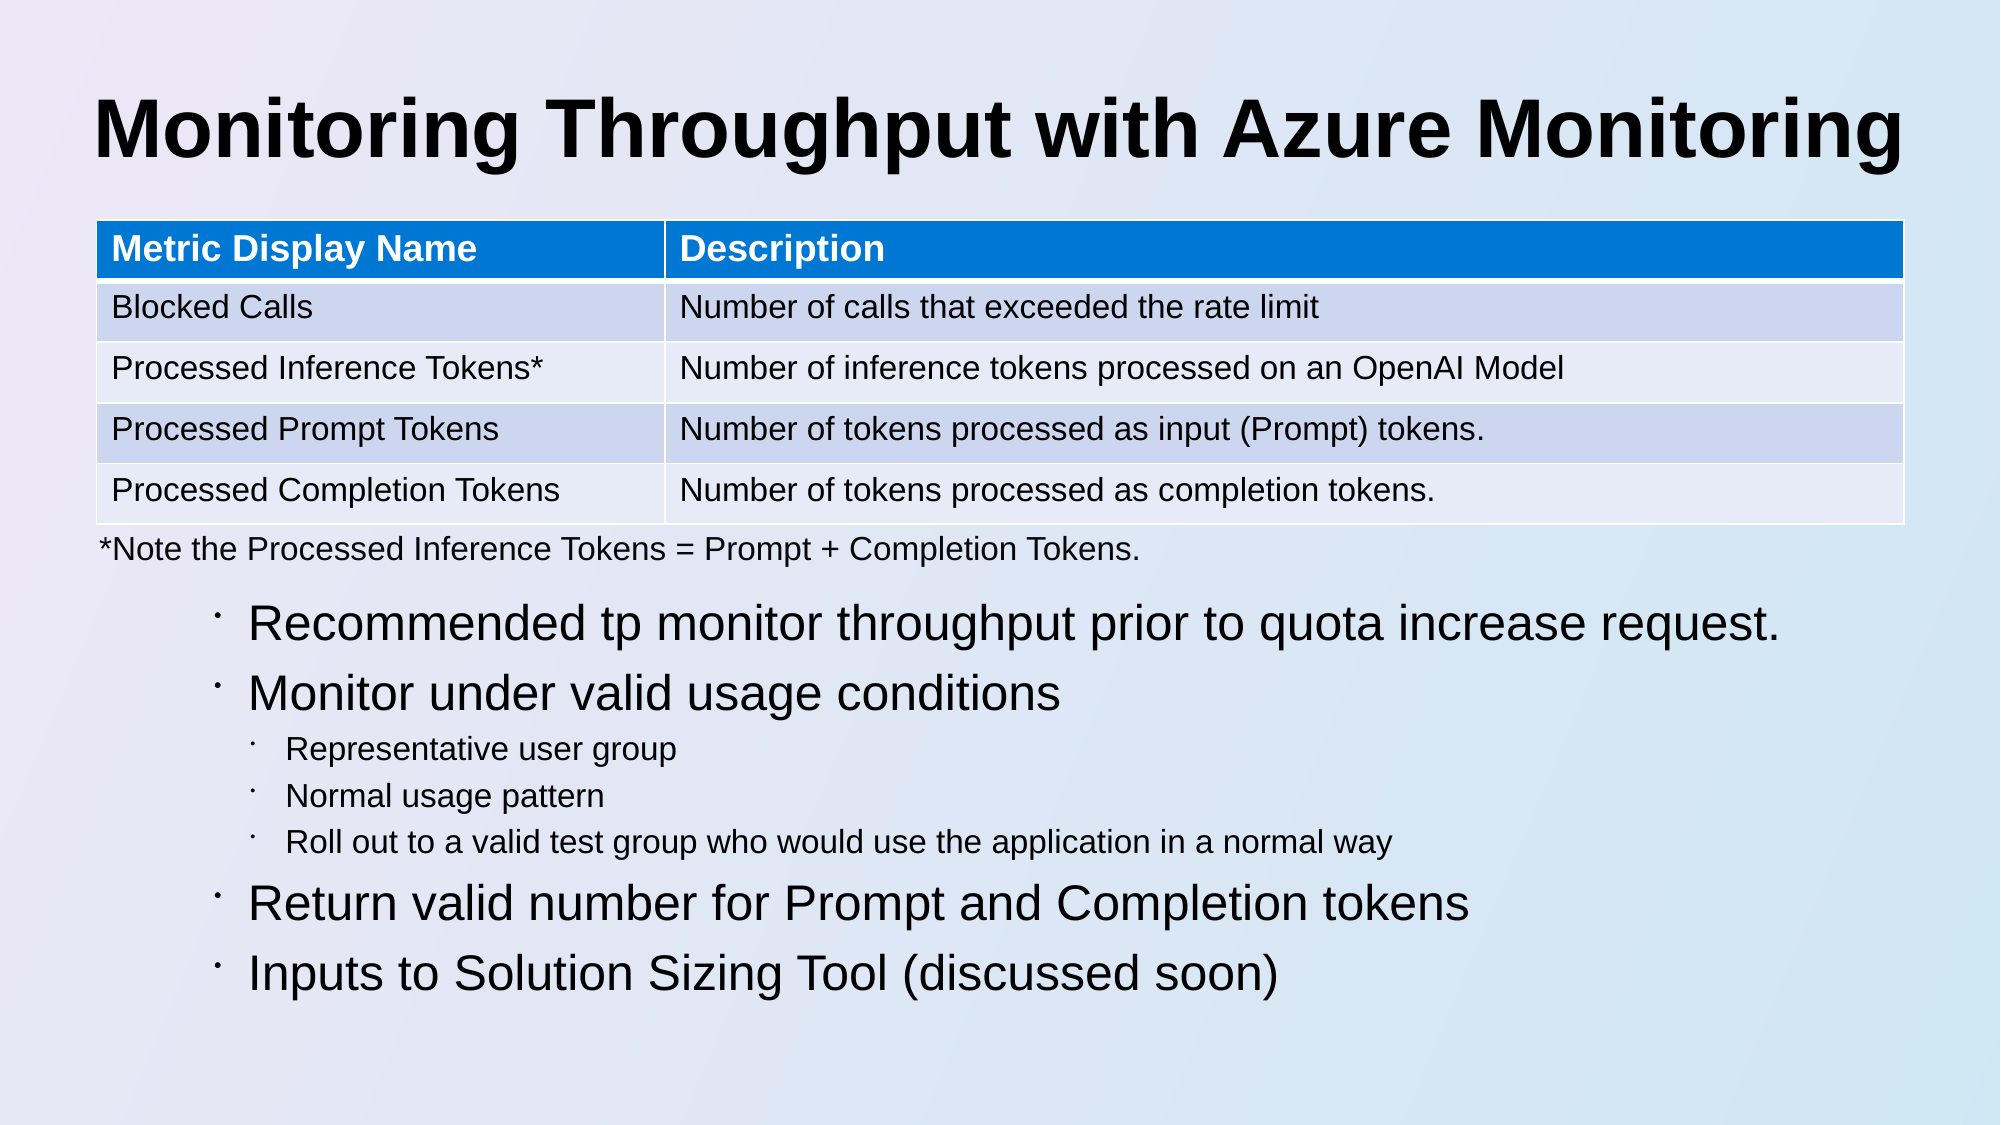

Monitoring Throughput with Azure Monitoring
| Metric Display Name | Description |
| --- | --- |
| Blocked Calls | Number of calls that exceeded the rate limit |
| Processed Inference Tokens\* | Number of inference tokens processed on an OpenAI Model |
| Processed Prompt Tokens | Number of tokens processed as input (Prompt) tokens. |
| Processed Completion Tokens | Number of tokens processed as completion tokens. |
*Note the Processed Inference Tokens = Prompt + Completion Tokens.
Recommended tp monitor throughput prior to quota increase request.
Monitor under valid usage conditions
Representative user group
Normal usage pattern
Roll out to a valid test group who would use the application in a normal way
Return valid number for Prompt and Completion tokens
Inputs to Solution Sizing Tool (discussed soon)